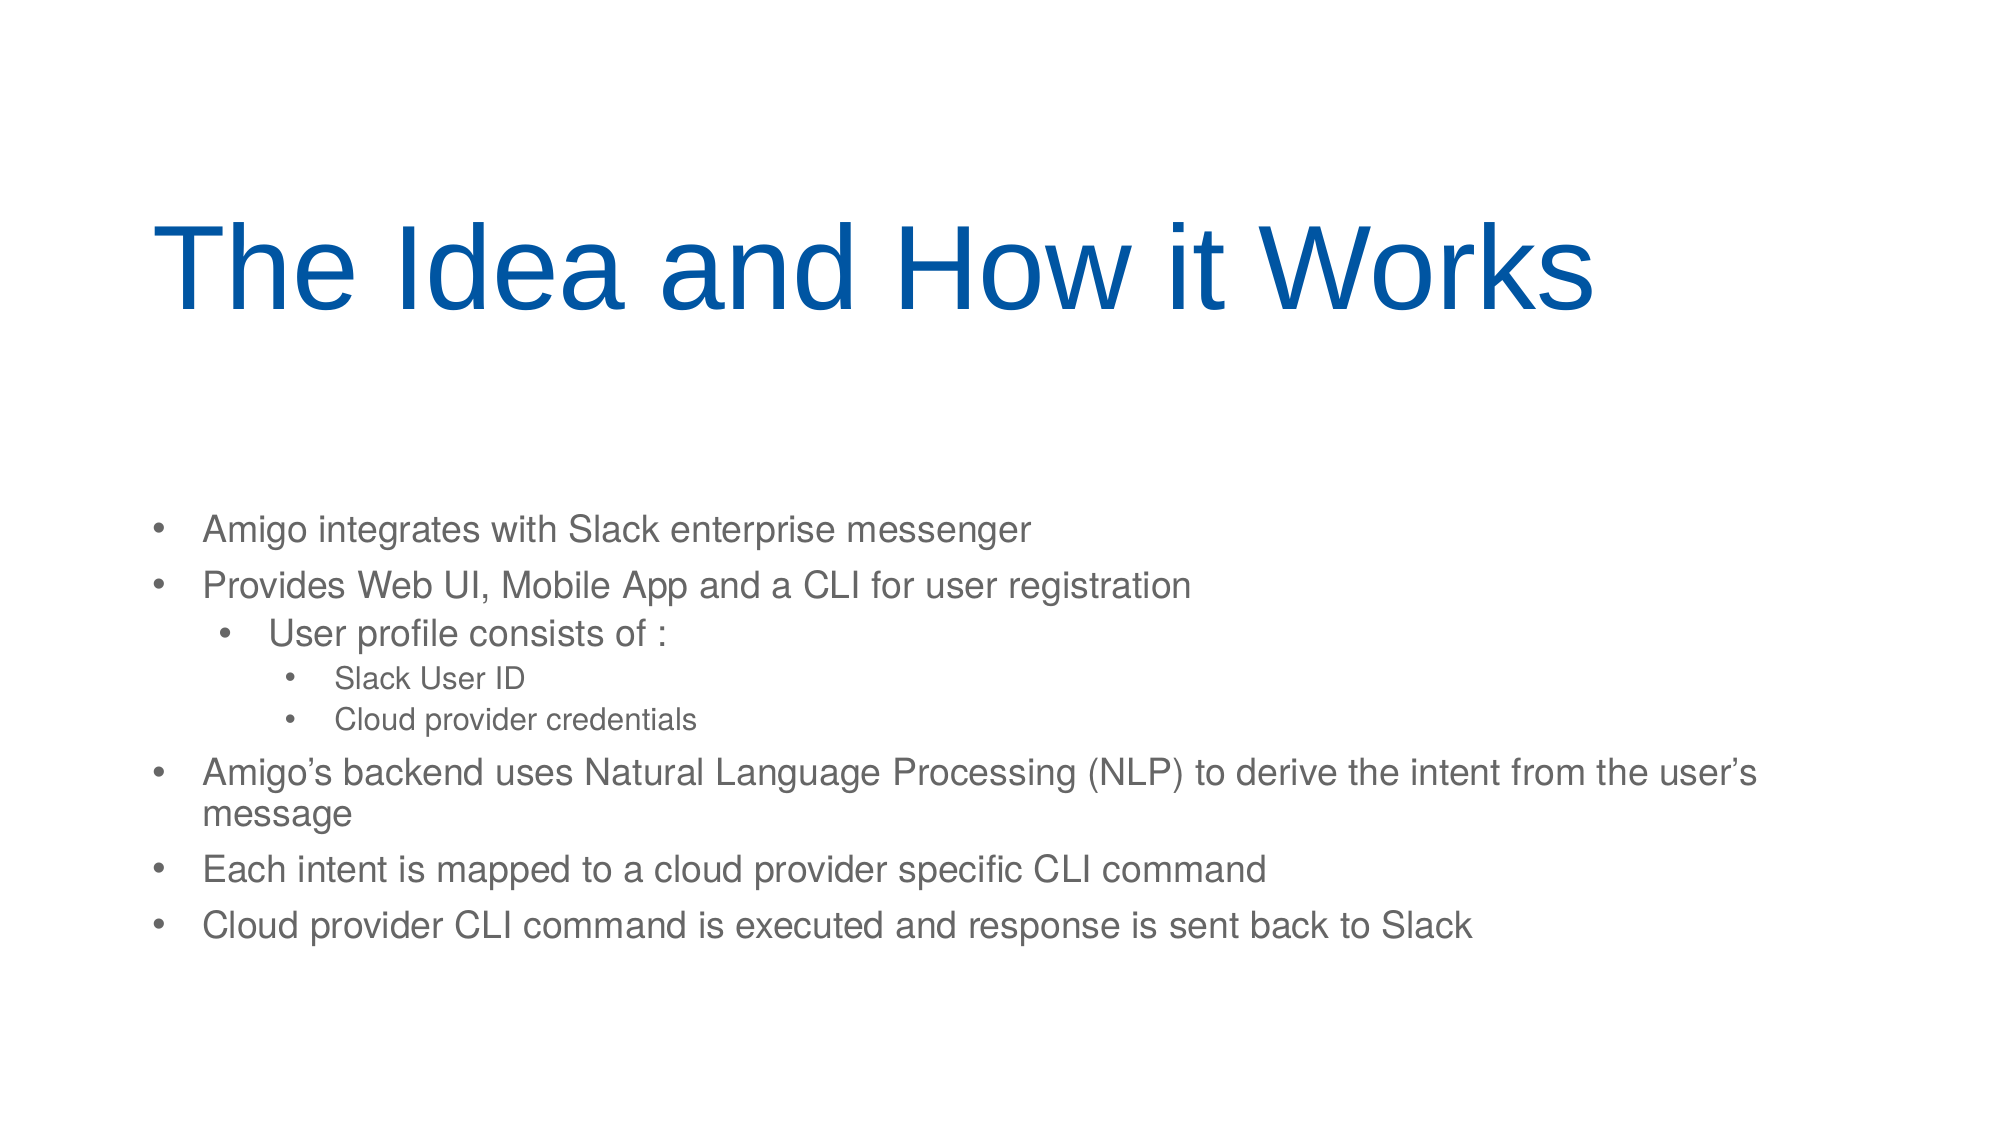

# The Idea and How it Works

Amigo integrates with Slack enterprise messenger
Provides Web UI, Mobile App and a CLI for user registration
User profile consists of :
Slack User ID
Cloud provider credentials
Amigo’s backend uses Natural Language Processing (NLP) to derive the intent from the user’s message
Each intent is mapped to a cloud provider specific CLI command
Cloud provider CLI command is executed and response is sent back to Slack